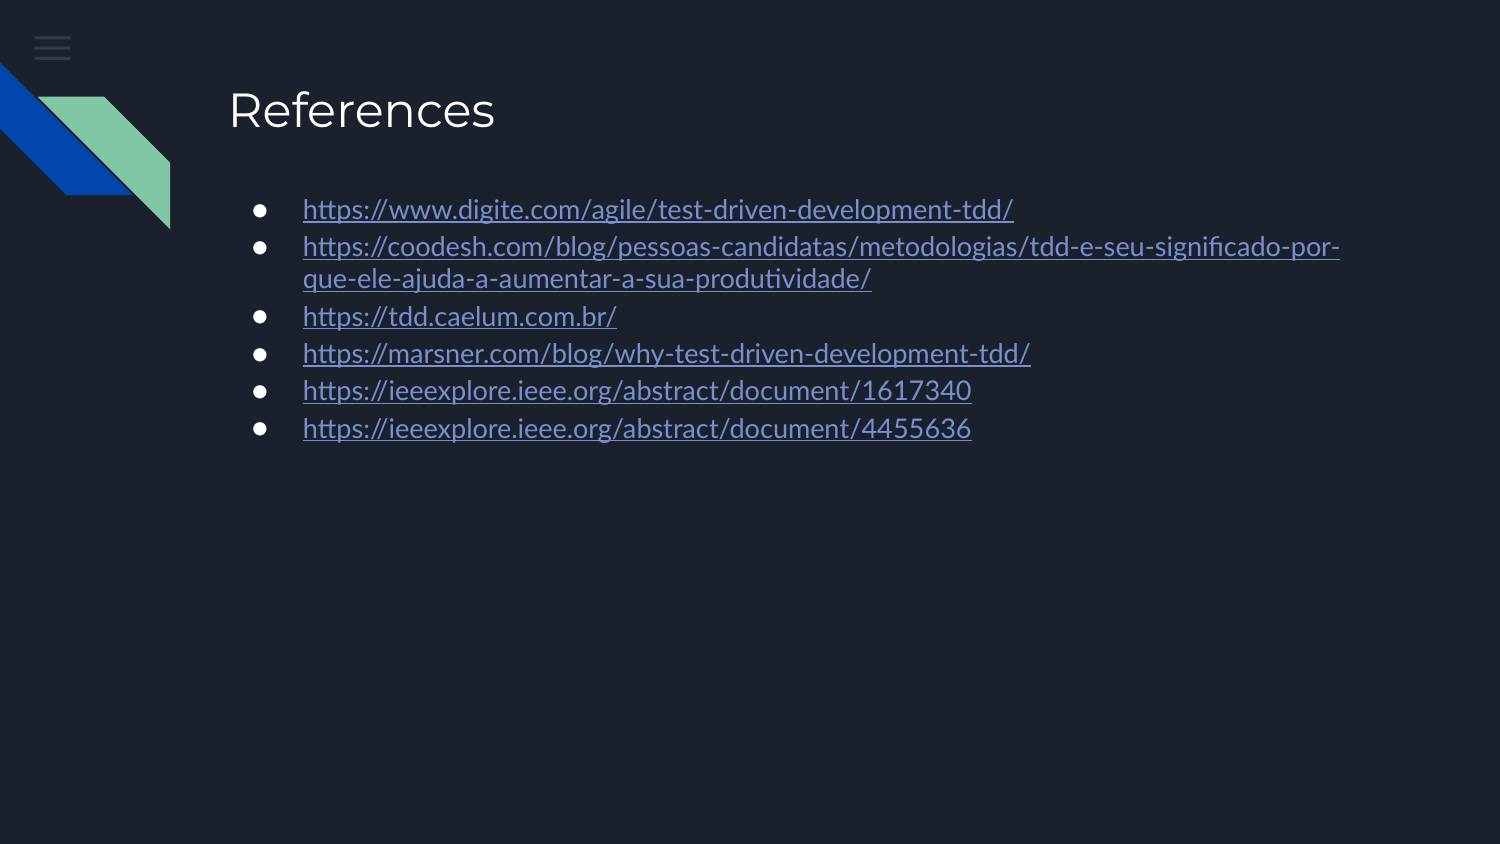

# References
https://www.digite.com/agile/test-driven-development-tdd/
https://coodesh.com/blog/pessoas-candidatas/metodologias/tdd-e-seu-significado-por-que-ele-ajuda-a-aumentar-a-sua-produtividade/
https://tdd.caelum.com.br/
https://marsner.com/blog/why-test-driven-development-tdd/
https://ieeexplore.ieee.org/abstract/document/1617340
https://ieeexplore.ieee.org/abstract/document/4455636